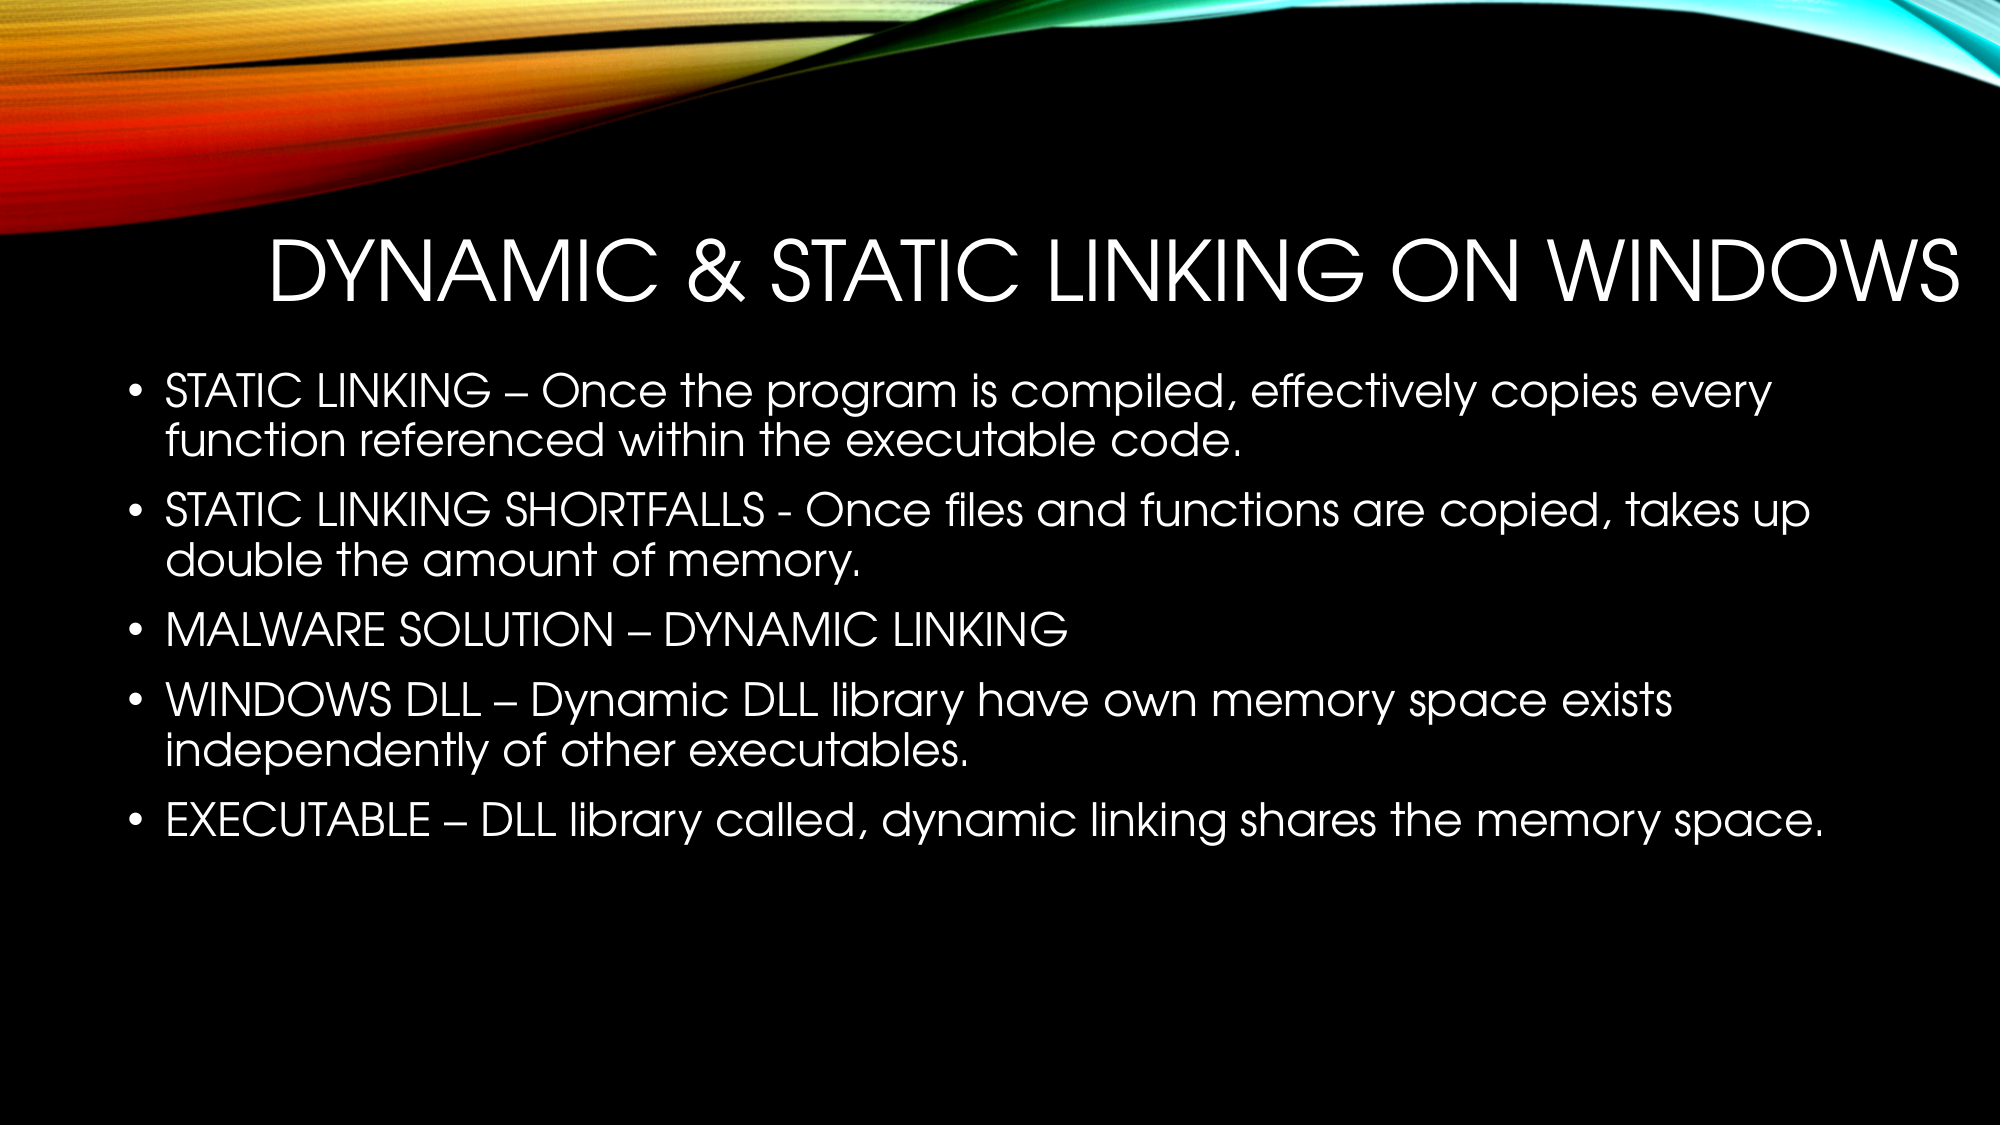

# DYNAMIC & STATIC LINKING ON WINDOWS
STATIC LINKING – Once the program is compiled, effectively copies every function referenced within the executable code.
STATIC LINKING SHORTFALLS - Once files and functions are copied, takes up double the amount of memory.
MALWARE SOLUTION – DYNAMIC LINKING
WINDOWS DLL – Dynamic DLL library have own memory space exists independently of other executables.
EXECUTABLE – DLL library called, dynamic linking shares the memory space.